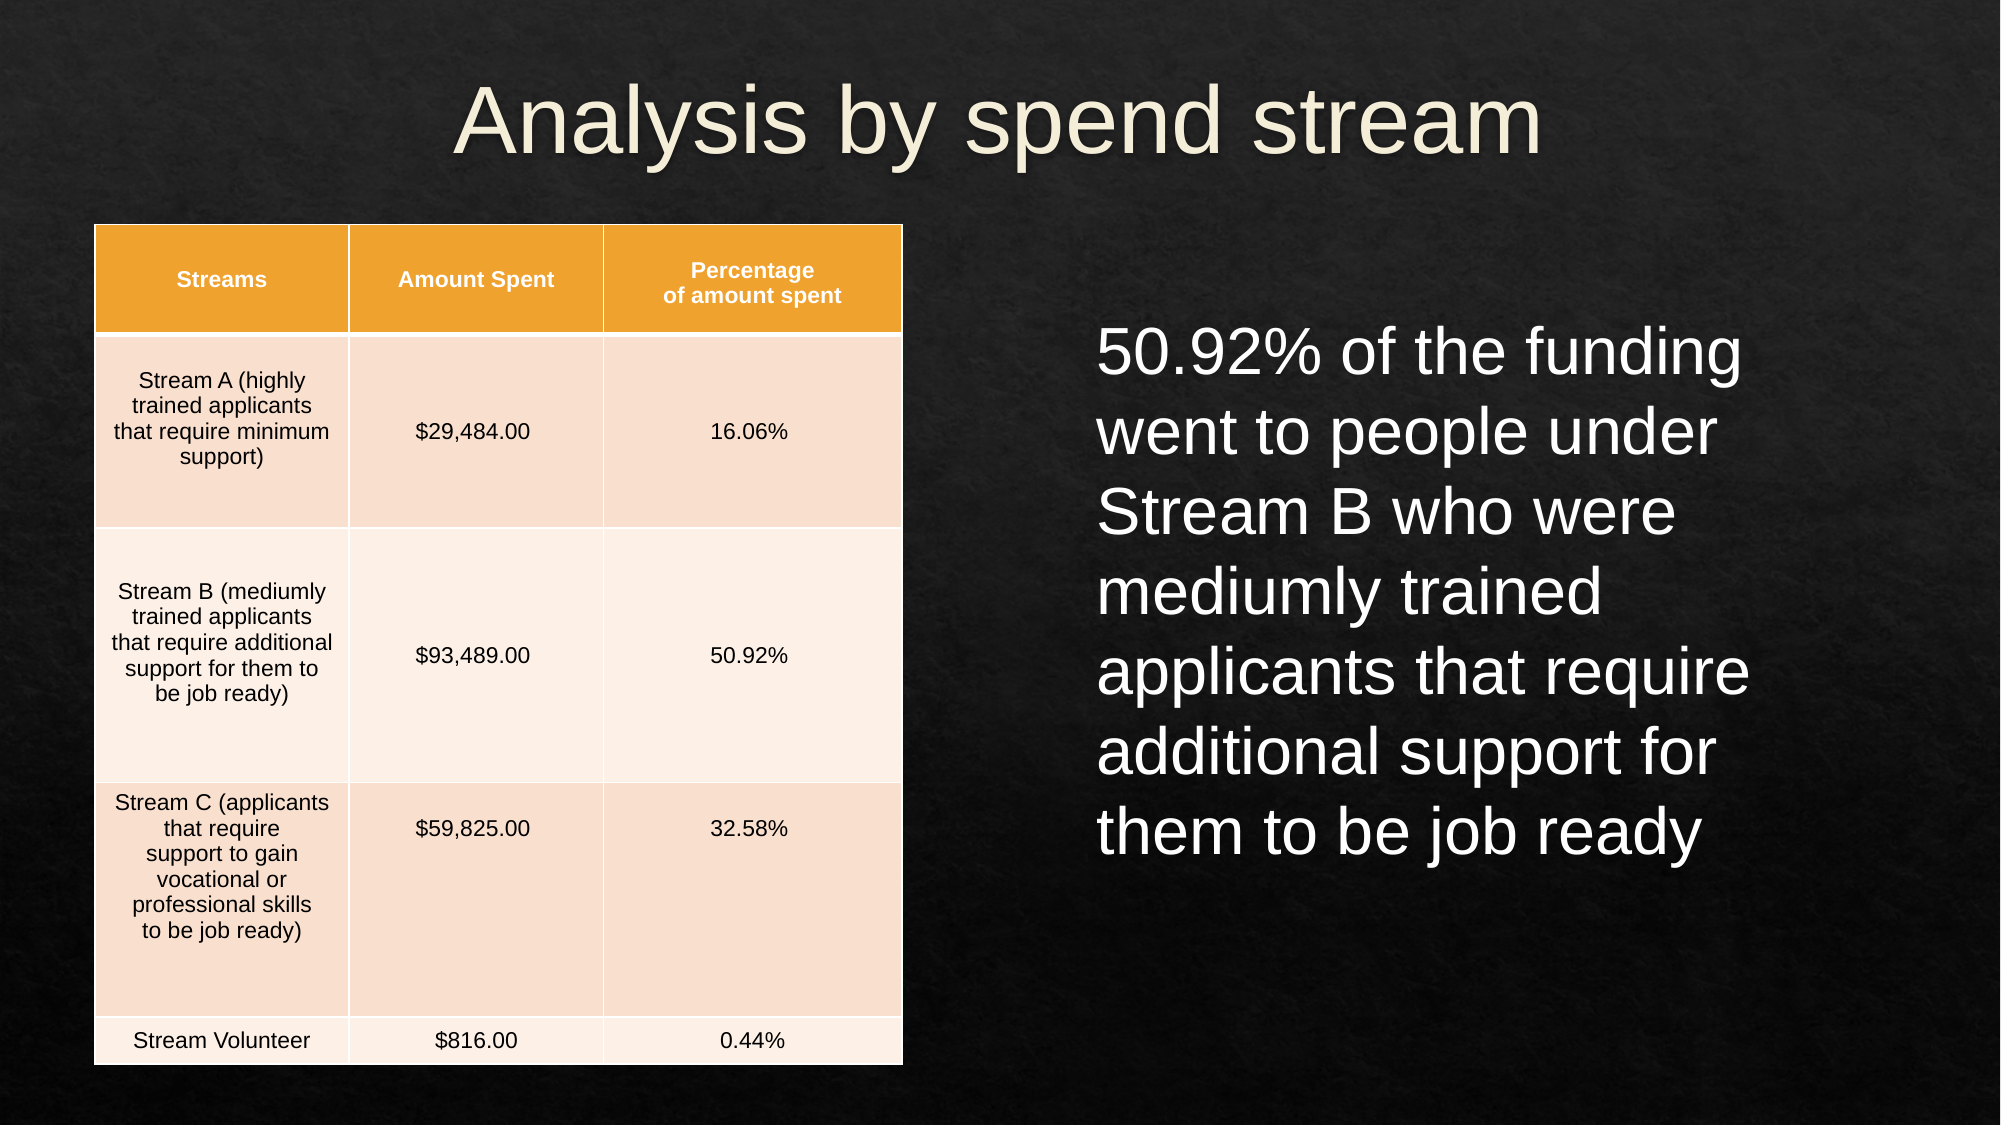

# Analysis by spend stream
| Streams​ | ​ Amount Spent​ ​ | ​ Percentage of amount spent​ |
| --- | --- | --- |
| Stream A (highly trained applicants that require minimum support) | $29,484.00 | 16.06% |
| Stream B (mediumly trained applicants that require additional support for them to be job ready) | $93,489.00 | 50.92% |
| Stream C (applicants that require support to gain vocational or professional skills to be job ready) | $59,825.00 | 32.58% |
| Stream Volunteer​ | $816.00​ | 0.44%​ |
50.92% of the funding went to people under Stream B who were mediumly trained applicants that require additional support for them to be job ready